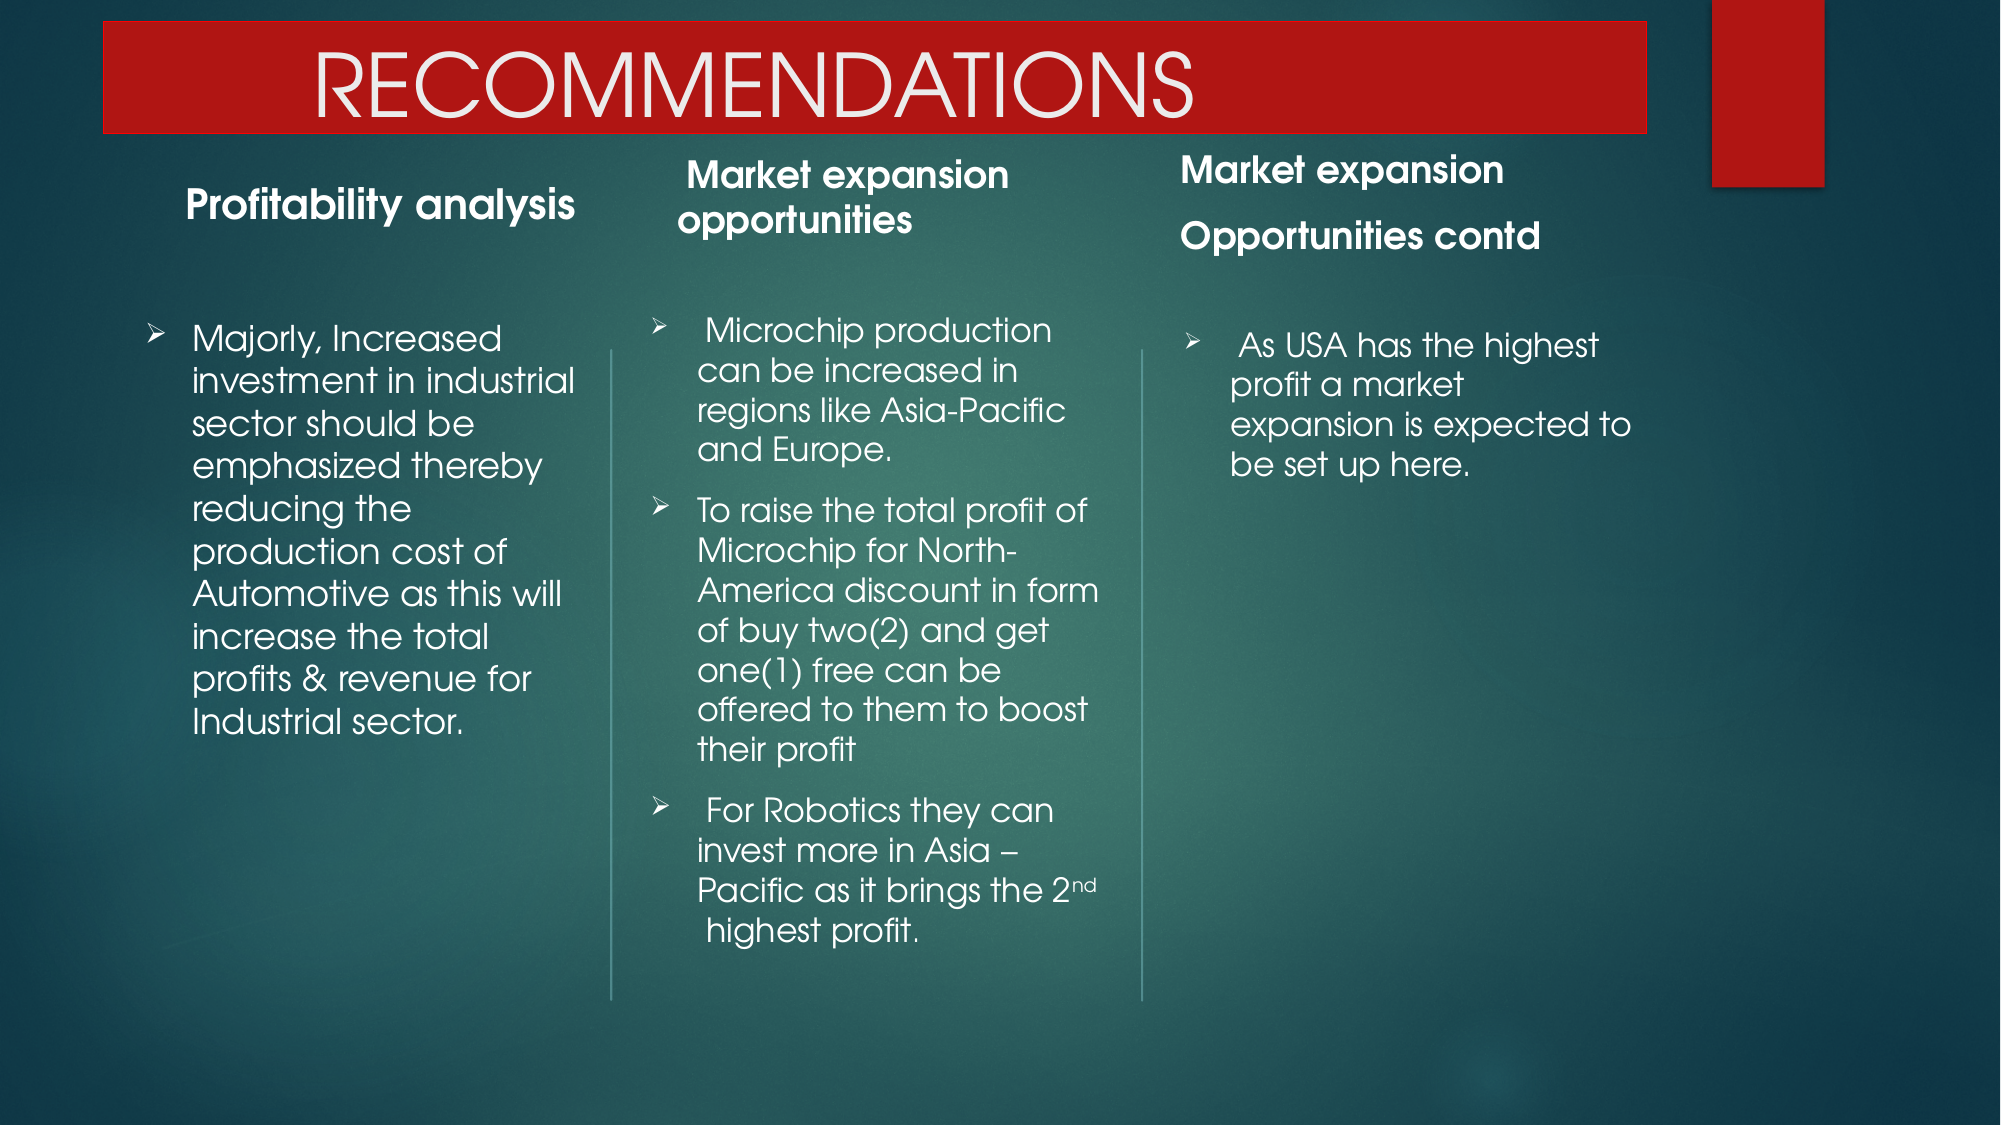

# RECOMMENDATIONS h
    Profitability analysis

 Market expansion opportunities

Market expansion
Opportunities contd

Majorly, Increased investment in industrial sector should be emphasized thereby reducing the production cost of Automotive as this will increase the total profits & revenue for Industrial sector.

 Microchip production can be increased in regions like Asia-Pacific and Europe.
To raise the total profit of Microchip for North- America discount in form of buy two(2) and get one(1) free can be offered to them to boost their profit
 For Robotics they can invest more in Asia –Pacific as it brings the 2nd  highest profit.

 As USA has the highest profit a market expansion is expected to be set up here.